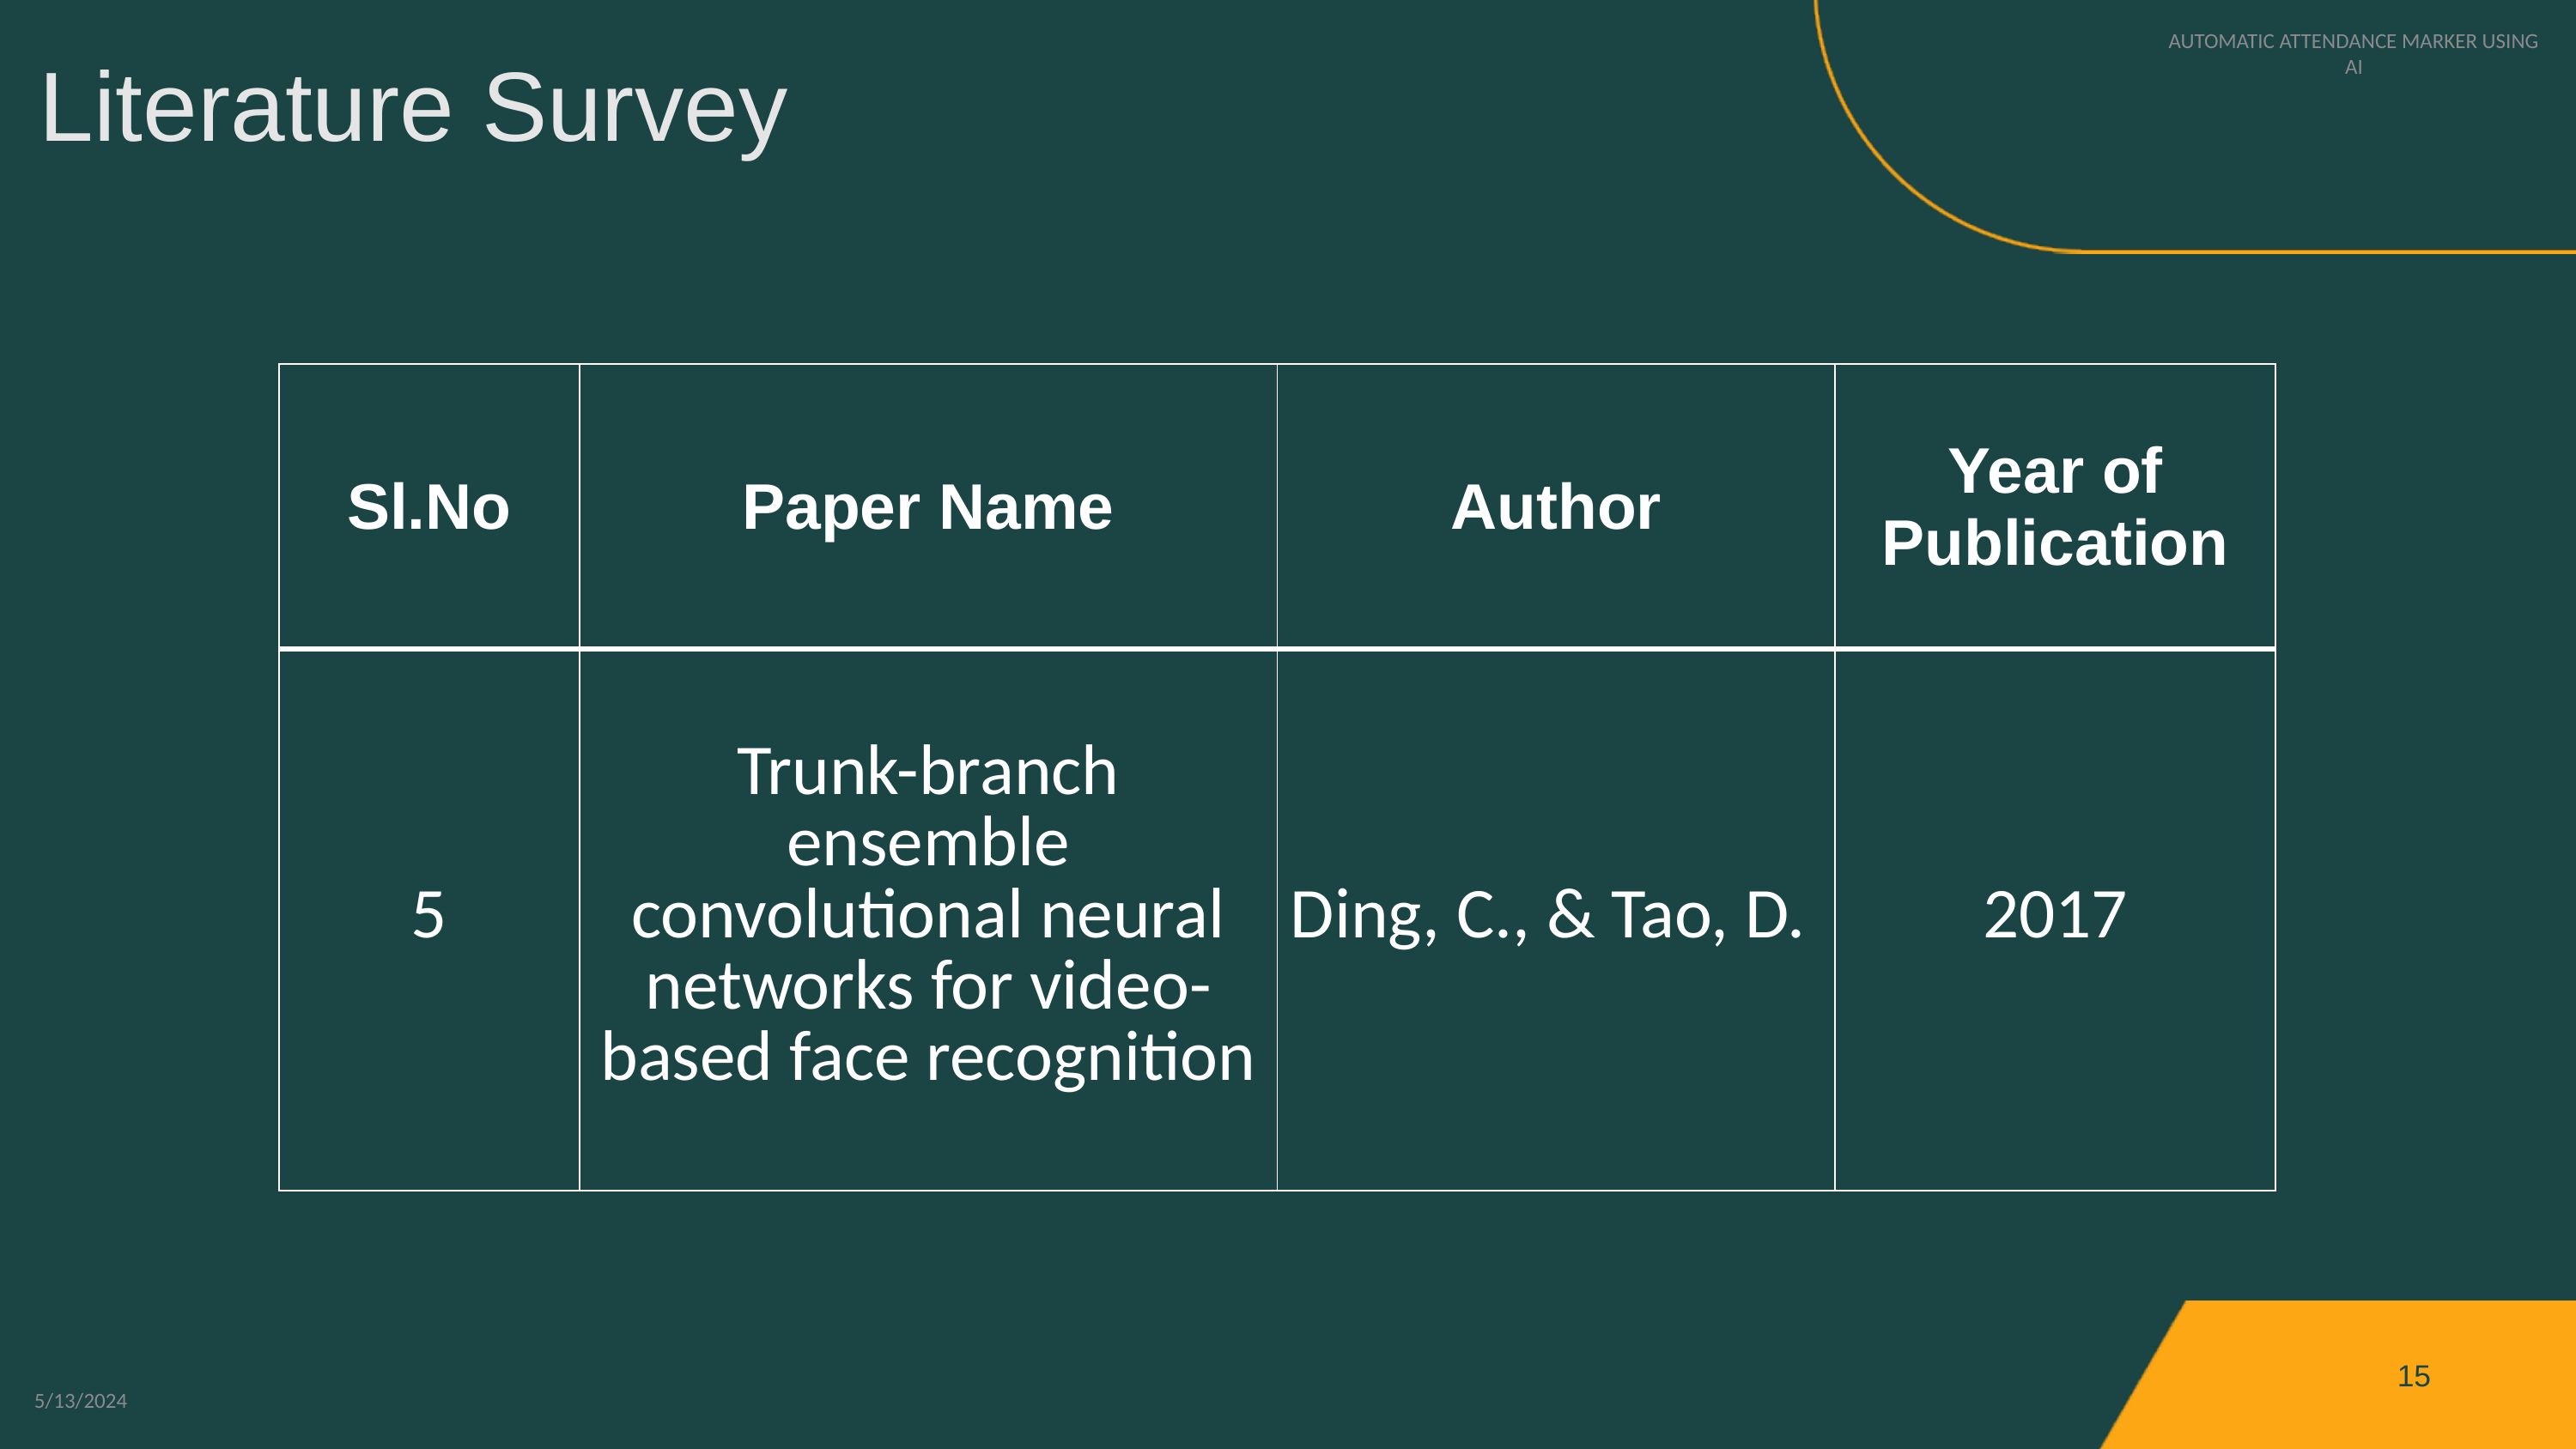

AUTOMATIC ATTENDANCE MARKER USING AI
Literature Survey

| Sl.No | Paper Name | Author | Year of Publication |
| --- | --- | --- | --- |
| 5 | Trunk-branch ensemble convolutional neural networks for video-based face recognition | Ding, C., & Tao, D. | 2017 |

15
5/13/2024